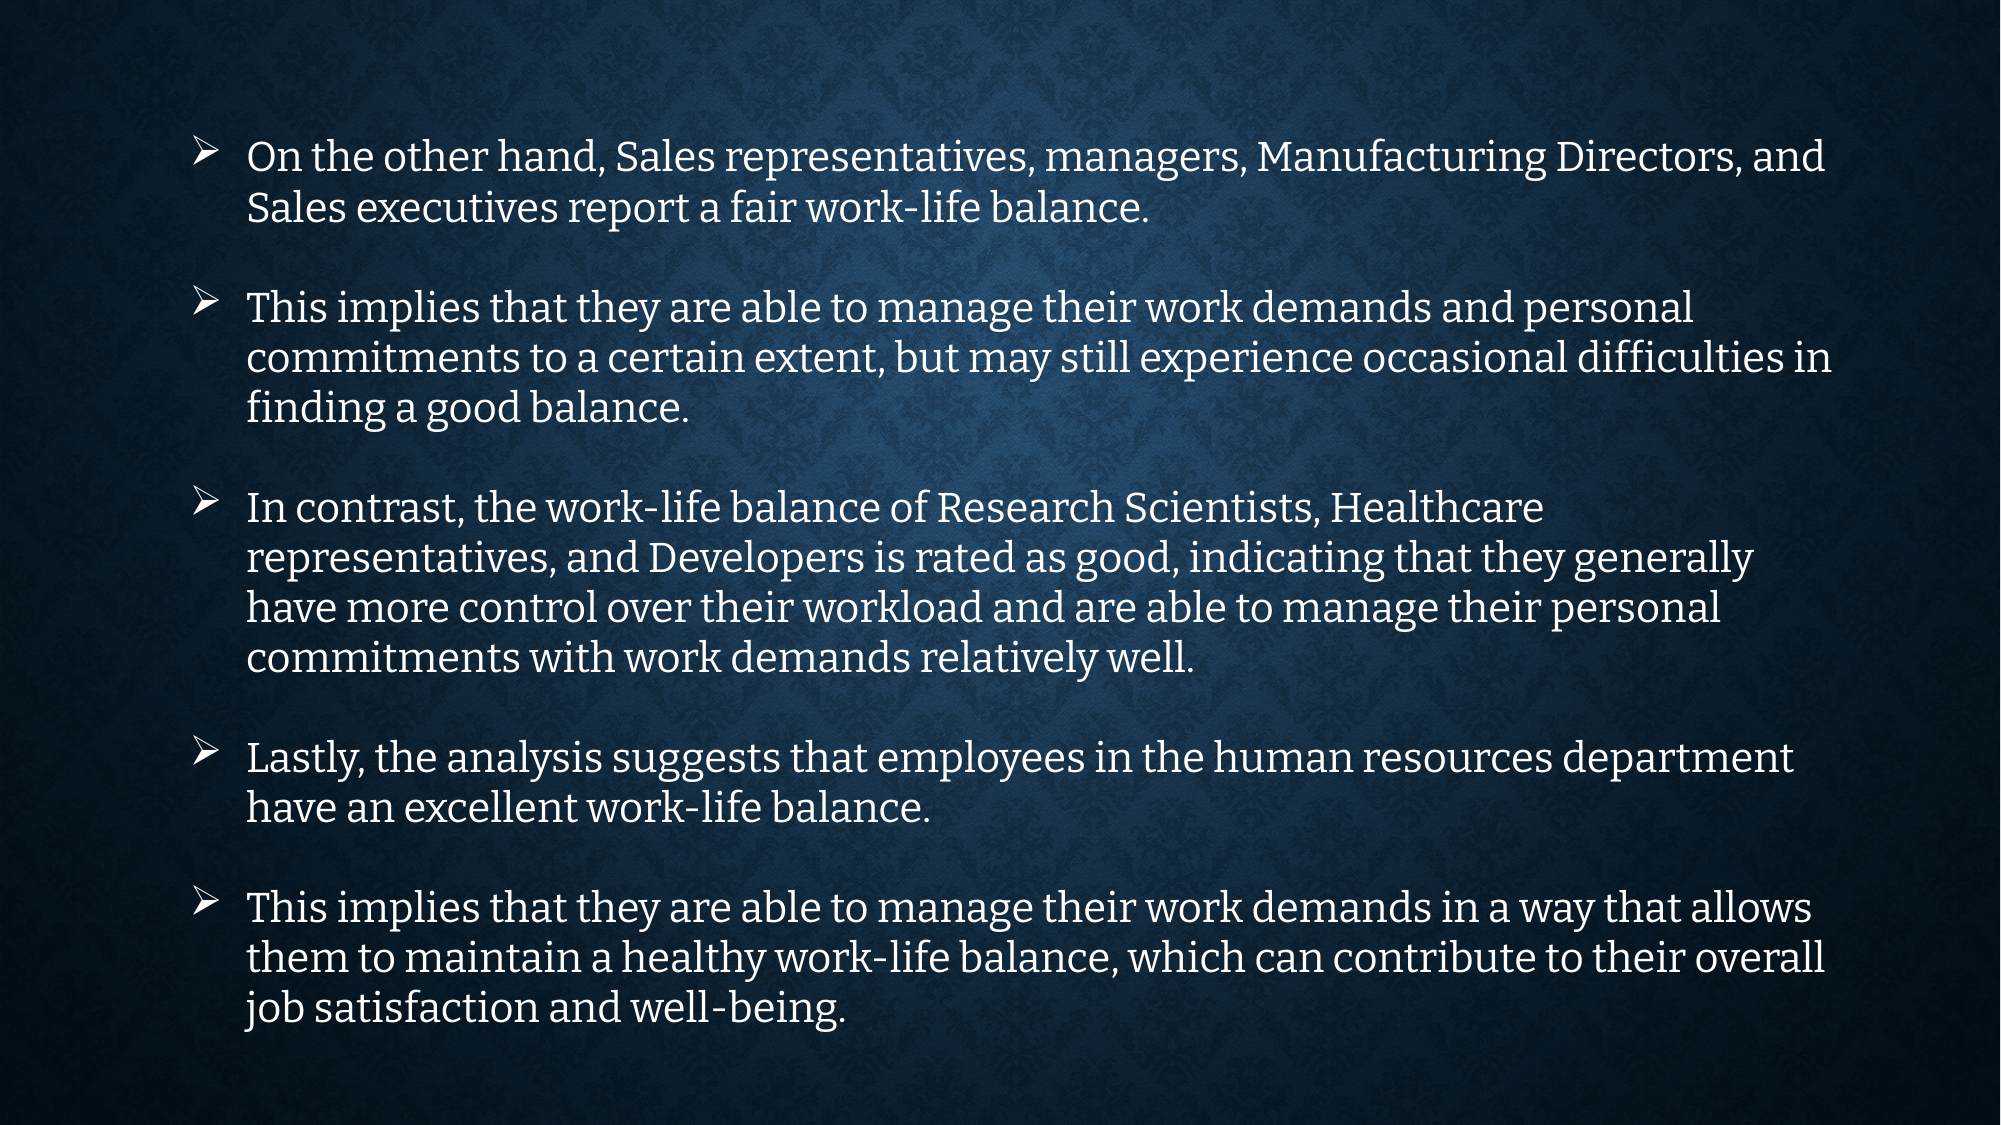

On the other hand, Sales representatives, managers, Manufacturing Directors, and Sales executives report a fair work-life balance.

This implies that they are able to manage their work demands and personal commitments to a certain extent, but may still experience occasional difficulties in finding a good balance.

In contrast, the work-life balance of Research Scientists, Healthcare representatives, and Developers is rated as good, indicating that they generally have more control over their workload and are able to manage their personal commitments with work demands relatively well.

Lastly, the analysis suggests that employees in the human resources department have an excellent work-life balance.

This implies that they are able to manage their work demands in a way that allows them to maintain a healthy work-life balance, which can contribute to their overall job satisfaction and well-being.